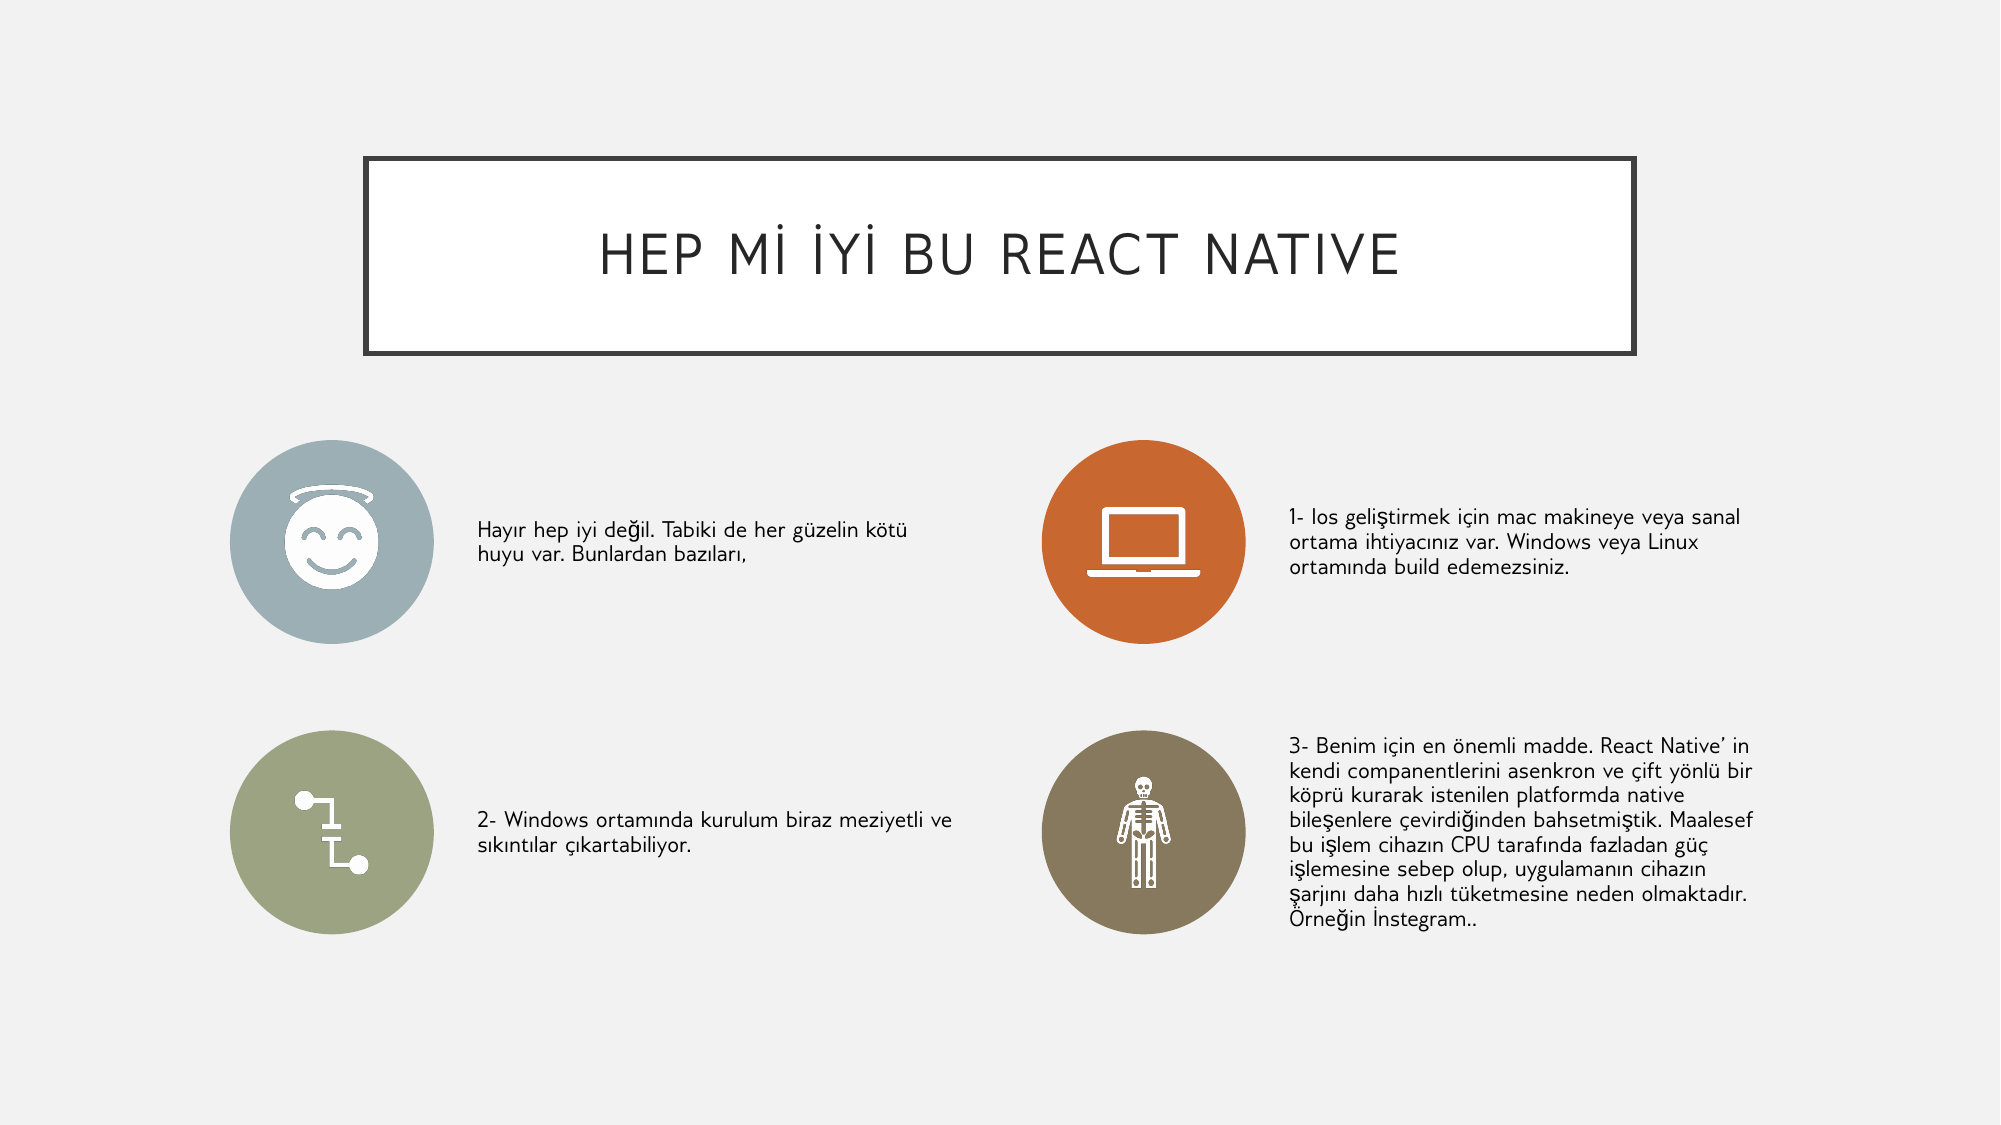

# Hep mi İYİ bu react natıve
Hayır hep iyi değil. Tabiki de her güzelin kötü huyu var. Bunlardan bazıları,
1- Ios geliştirmek için mac makineye veya sanal ortama ihtiyacınız var. Windows veya Linux ortamında build edemezsiniz.
2- Windows ortamında kurulum biraz meziyetli ve sıkıntılar çıkartabiliyor.
3- Benim için en önemli madde. React Native’ in kendi companentlerini asenkron ve çift yönlü bir köprü kurarak istenilen platformda native bileşenlere çevirdiğinden bahsetmiştik. Maalesef bu işlem cihazın CPU tarafında fazladan güç işlemesine sebep olup, uygulamanın cihazın şarjını daha hızlı tüketmesine neden olmaktadır. Örneğin İnstegram..